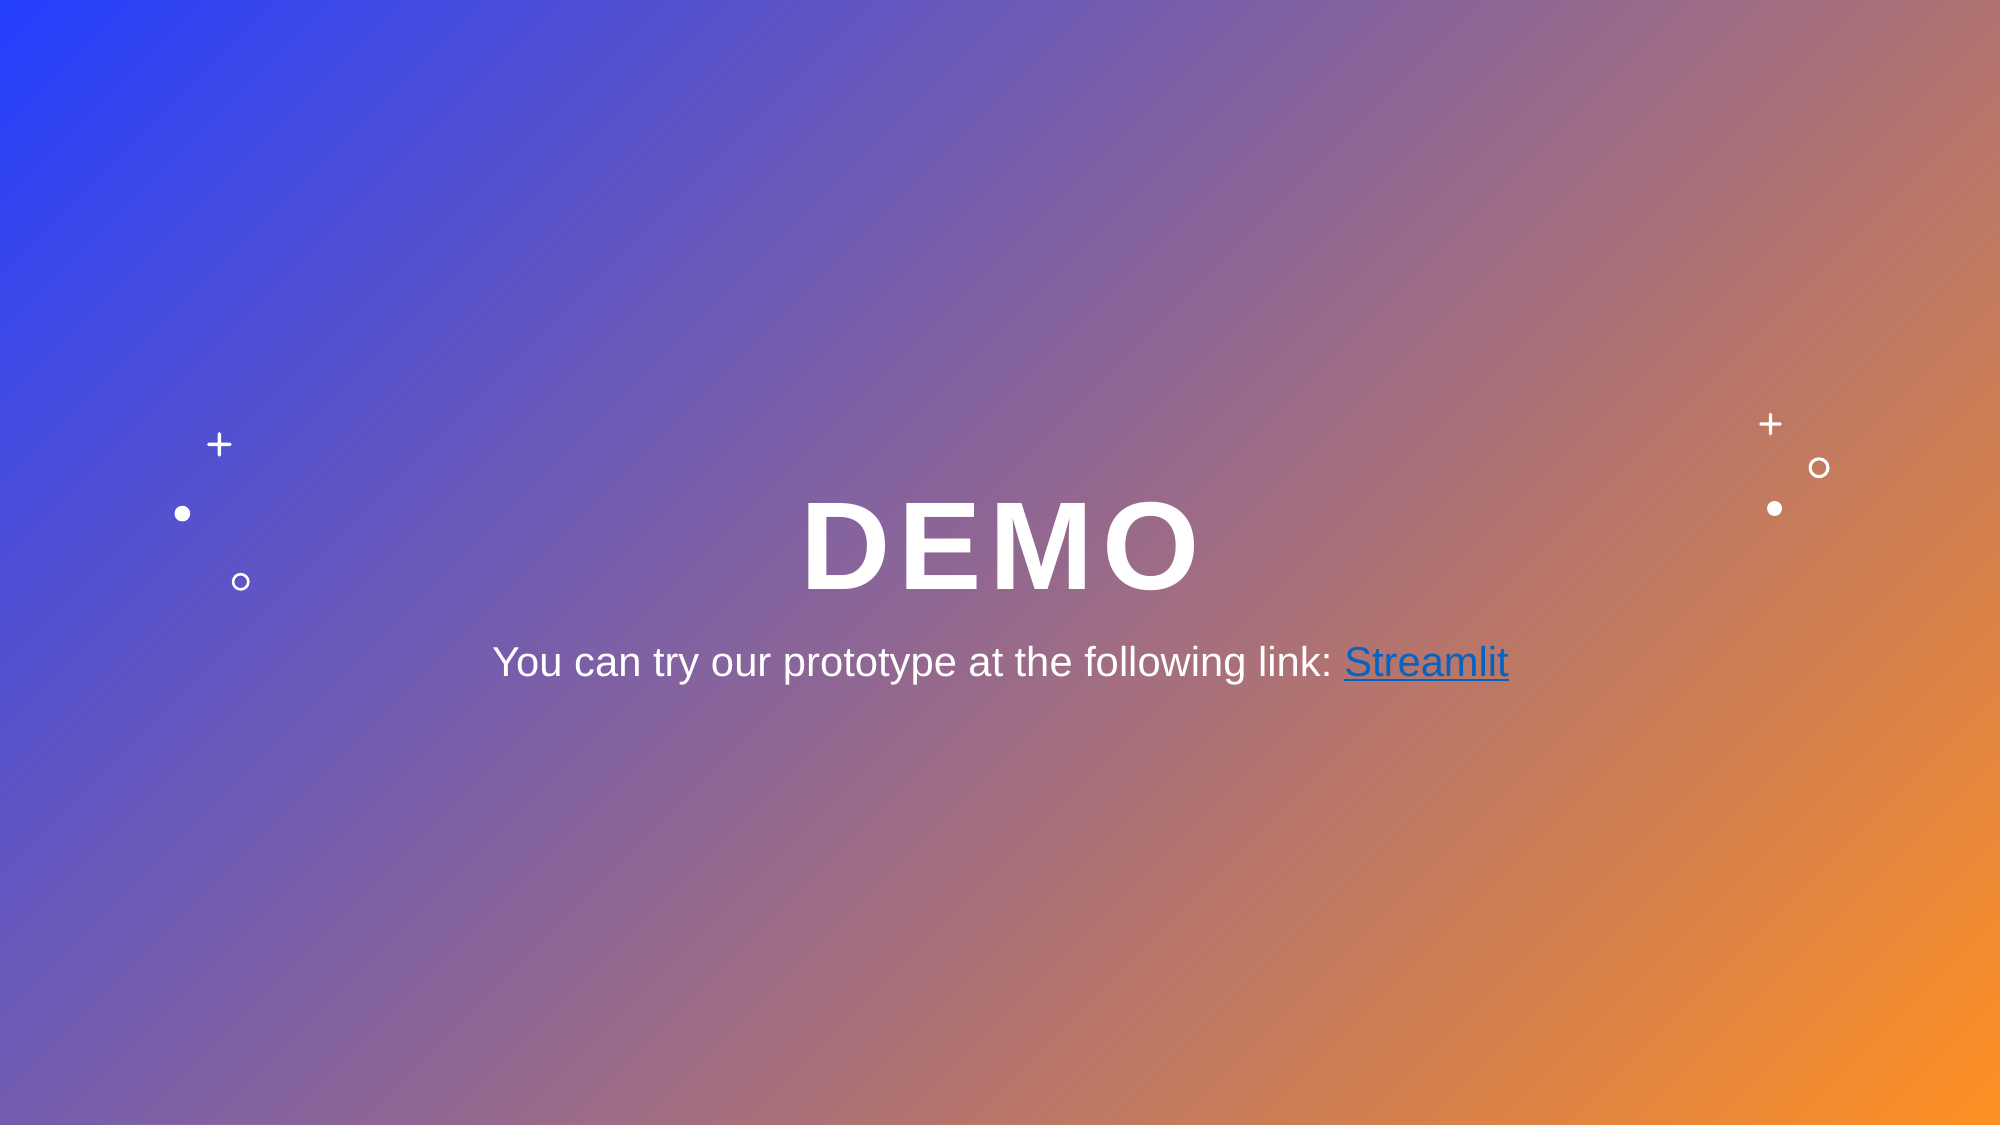

# DEMO
You can try our prototype at the following link: Streamlit